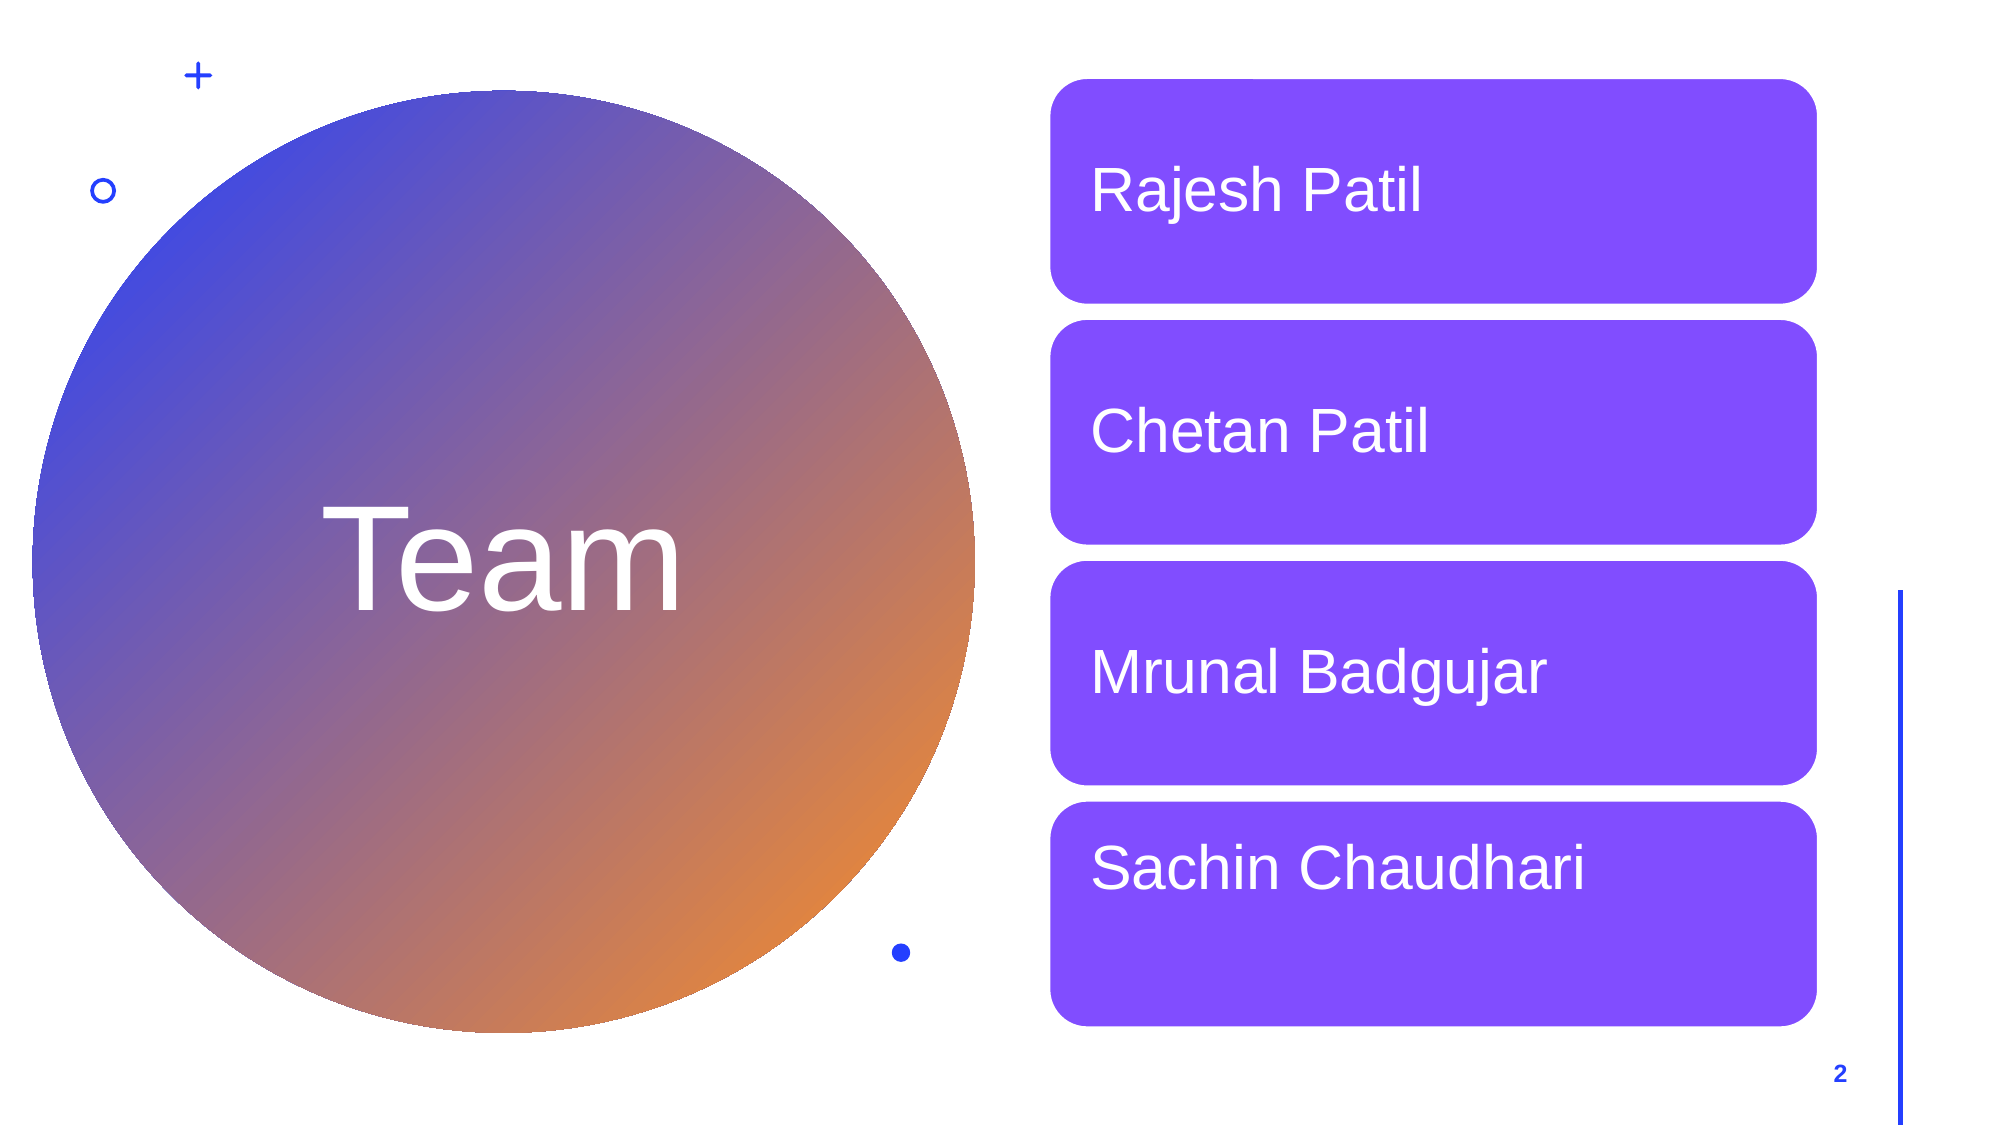

Rajesh Patil
Chetan Patil
Mrunal Badgujar
Sachin Chaudhari

# Team

2